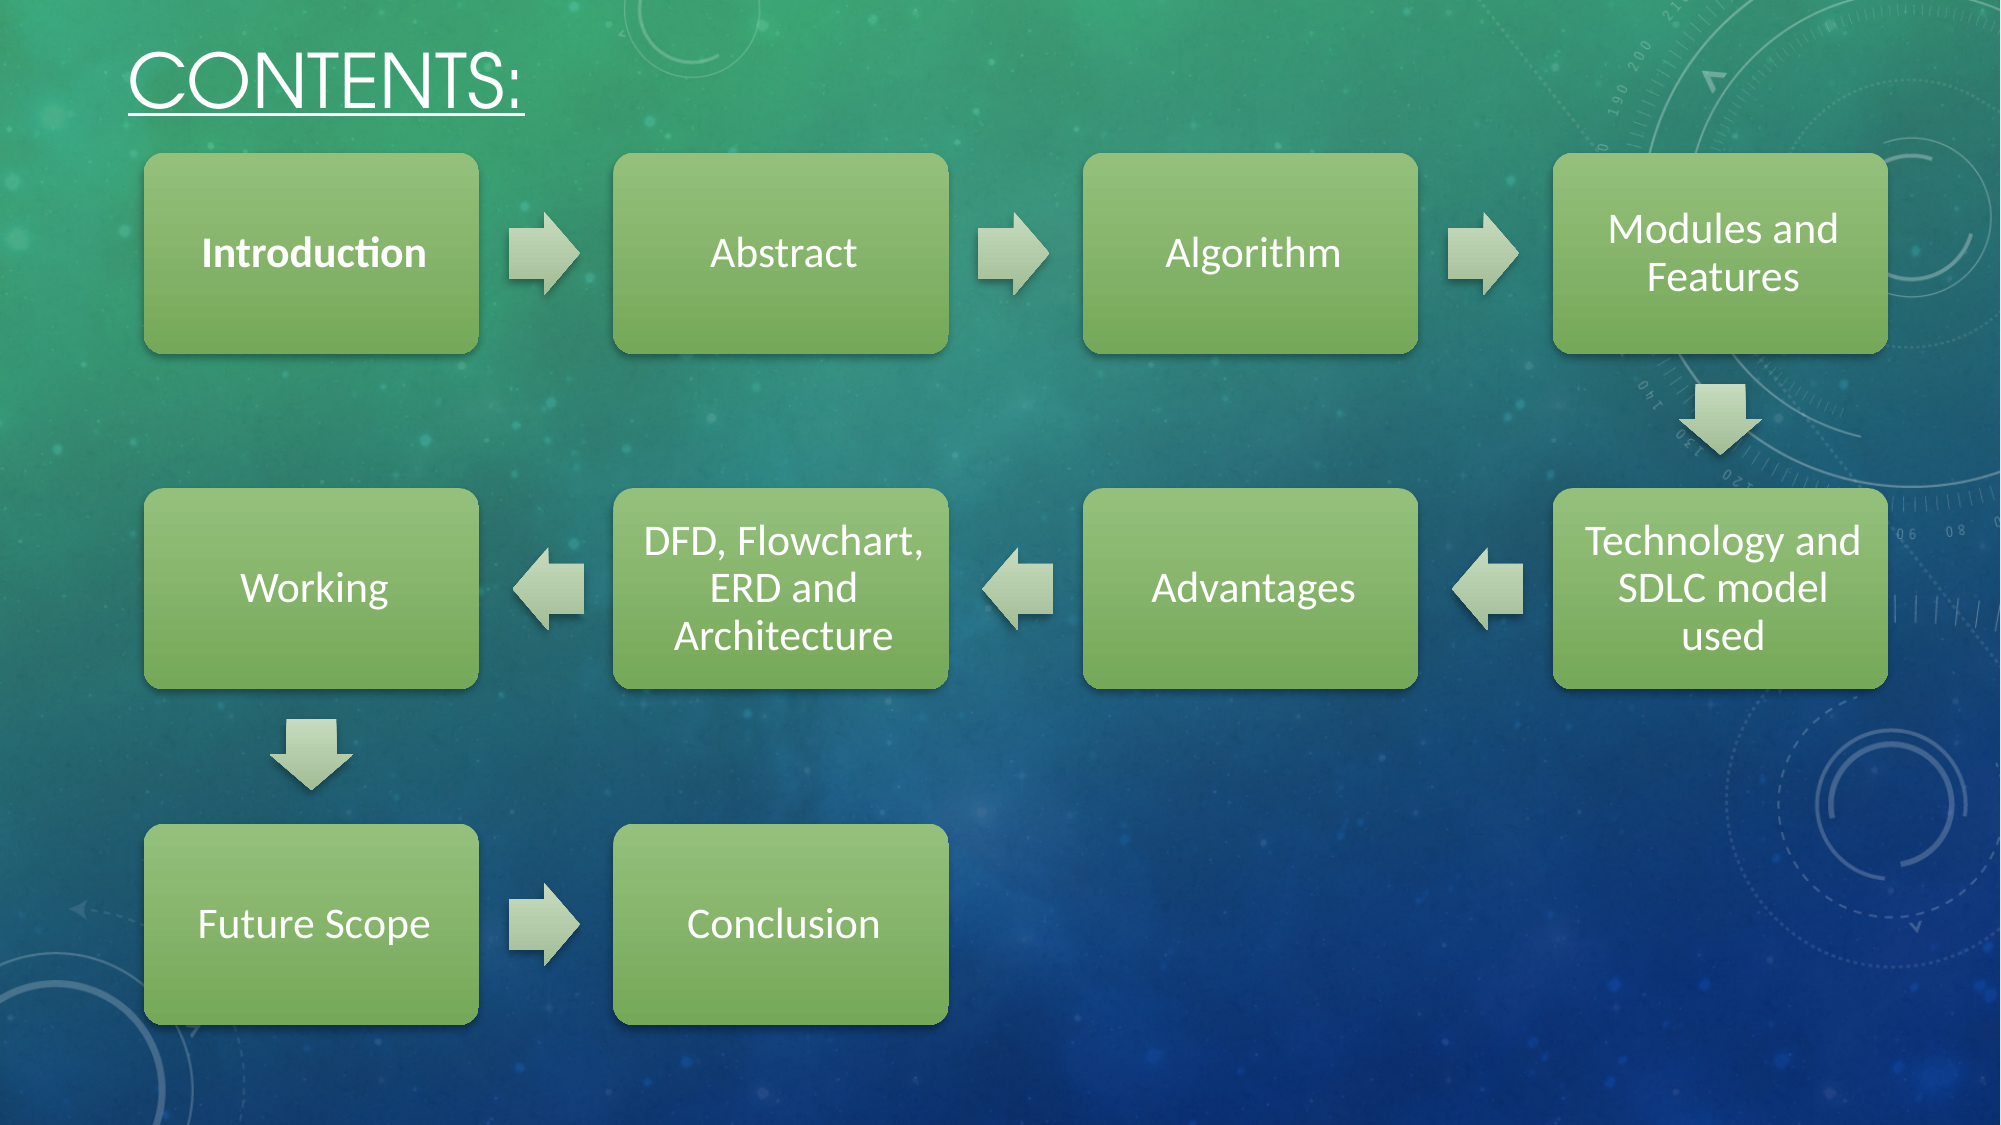

# CONTENTS:
Introduction

Abstract

Algorithm

Modules and Features

Technology and SDLC model used

Advantages

DFD, Flowchart, ERD and Architecture

Working

Future Scope

Conclusion